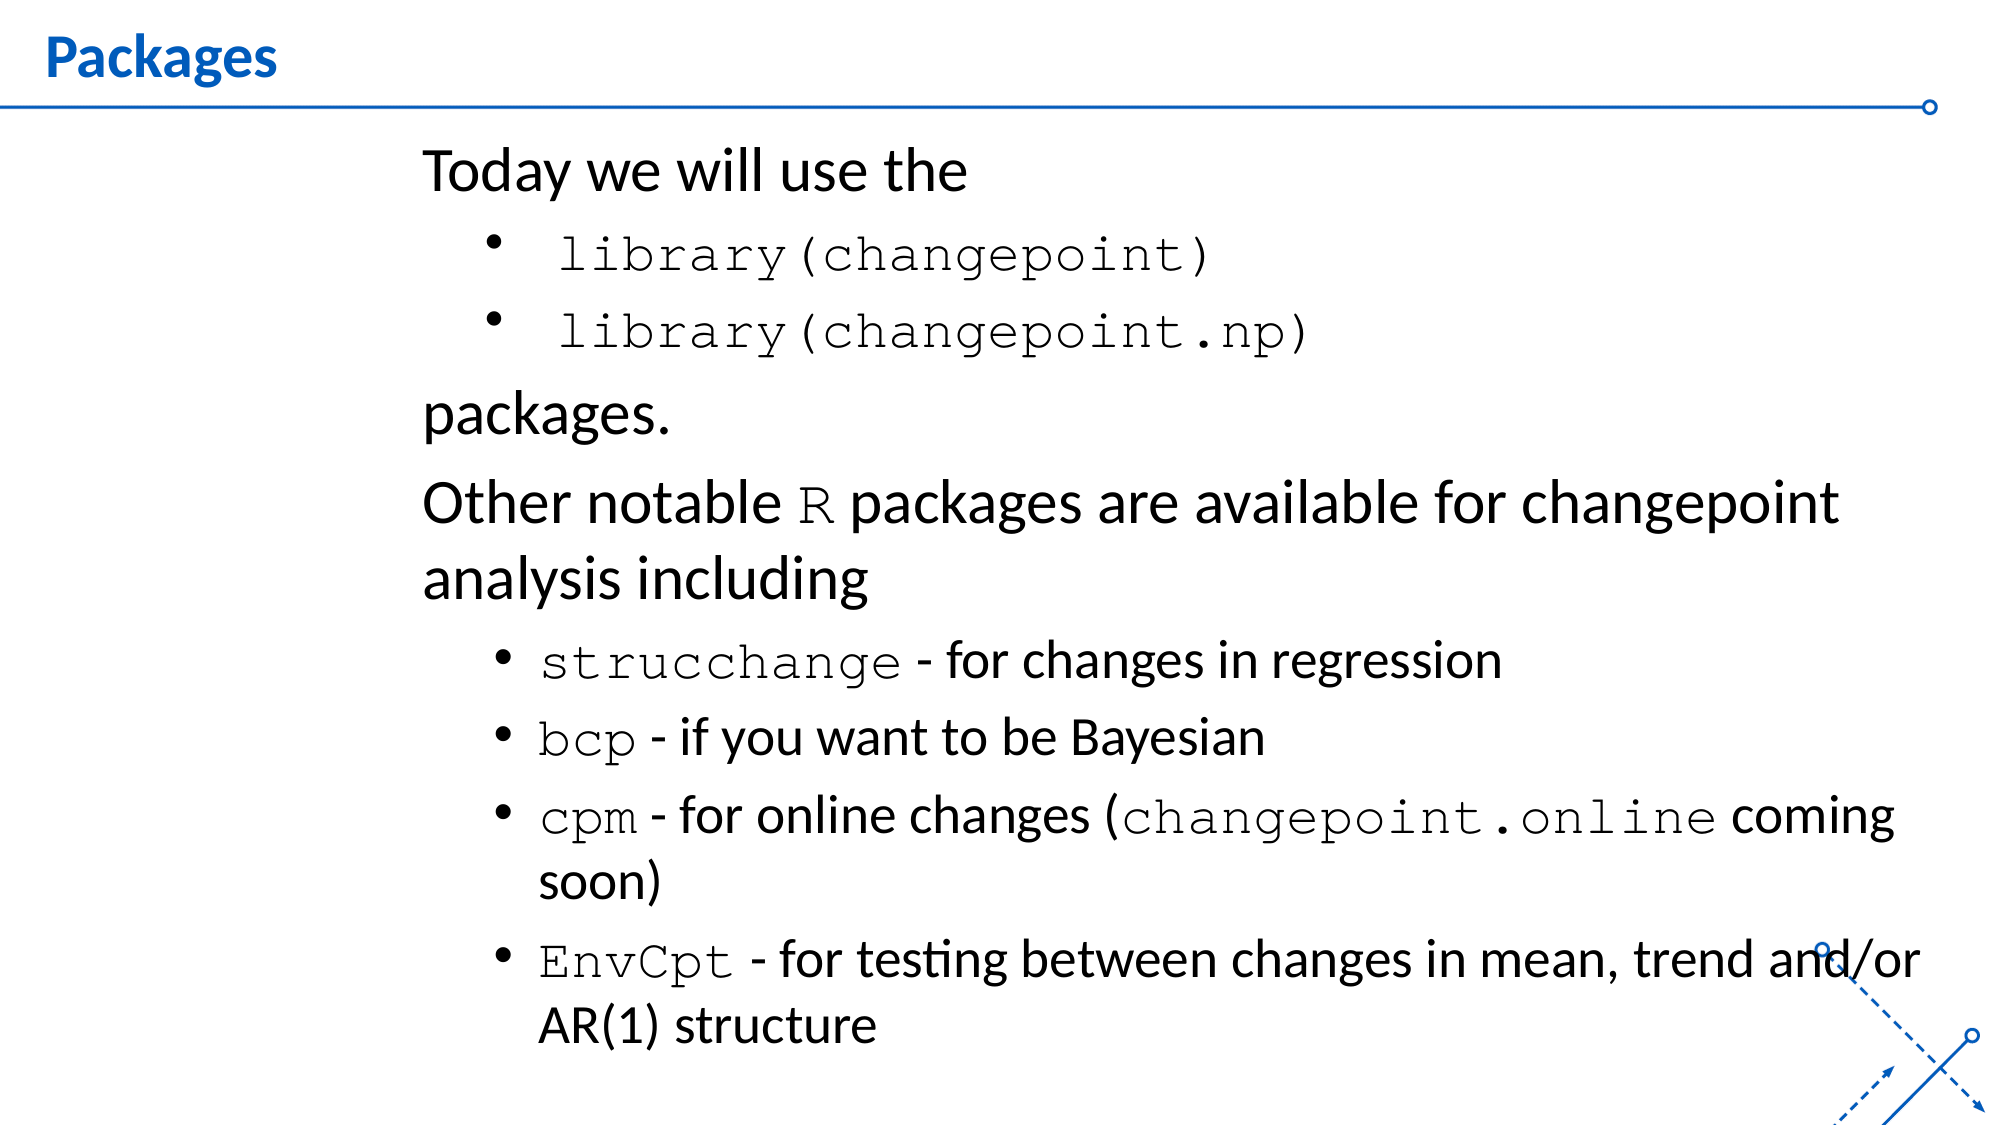

# Packages
Today we will use the
library(changepoint)
library(changepoint.np)
packages.
Other notable R packages are available for changepoint analysis including
strucchange - for changes in regression
bcp - if you want to be Bayesian
cpm - for online changes (changepoint.online coming soon)
EnvCpt - for testing between changes in mean, trend and/or AR(1) structure